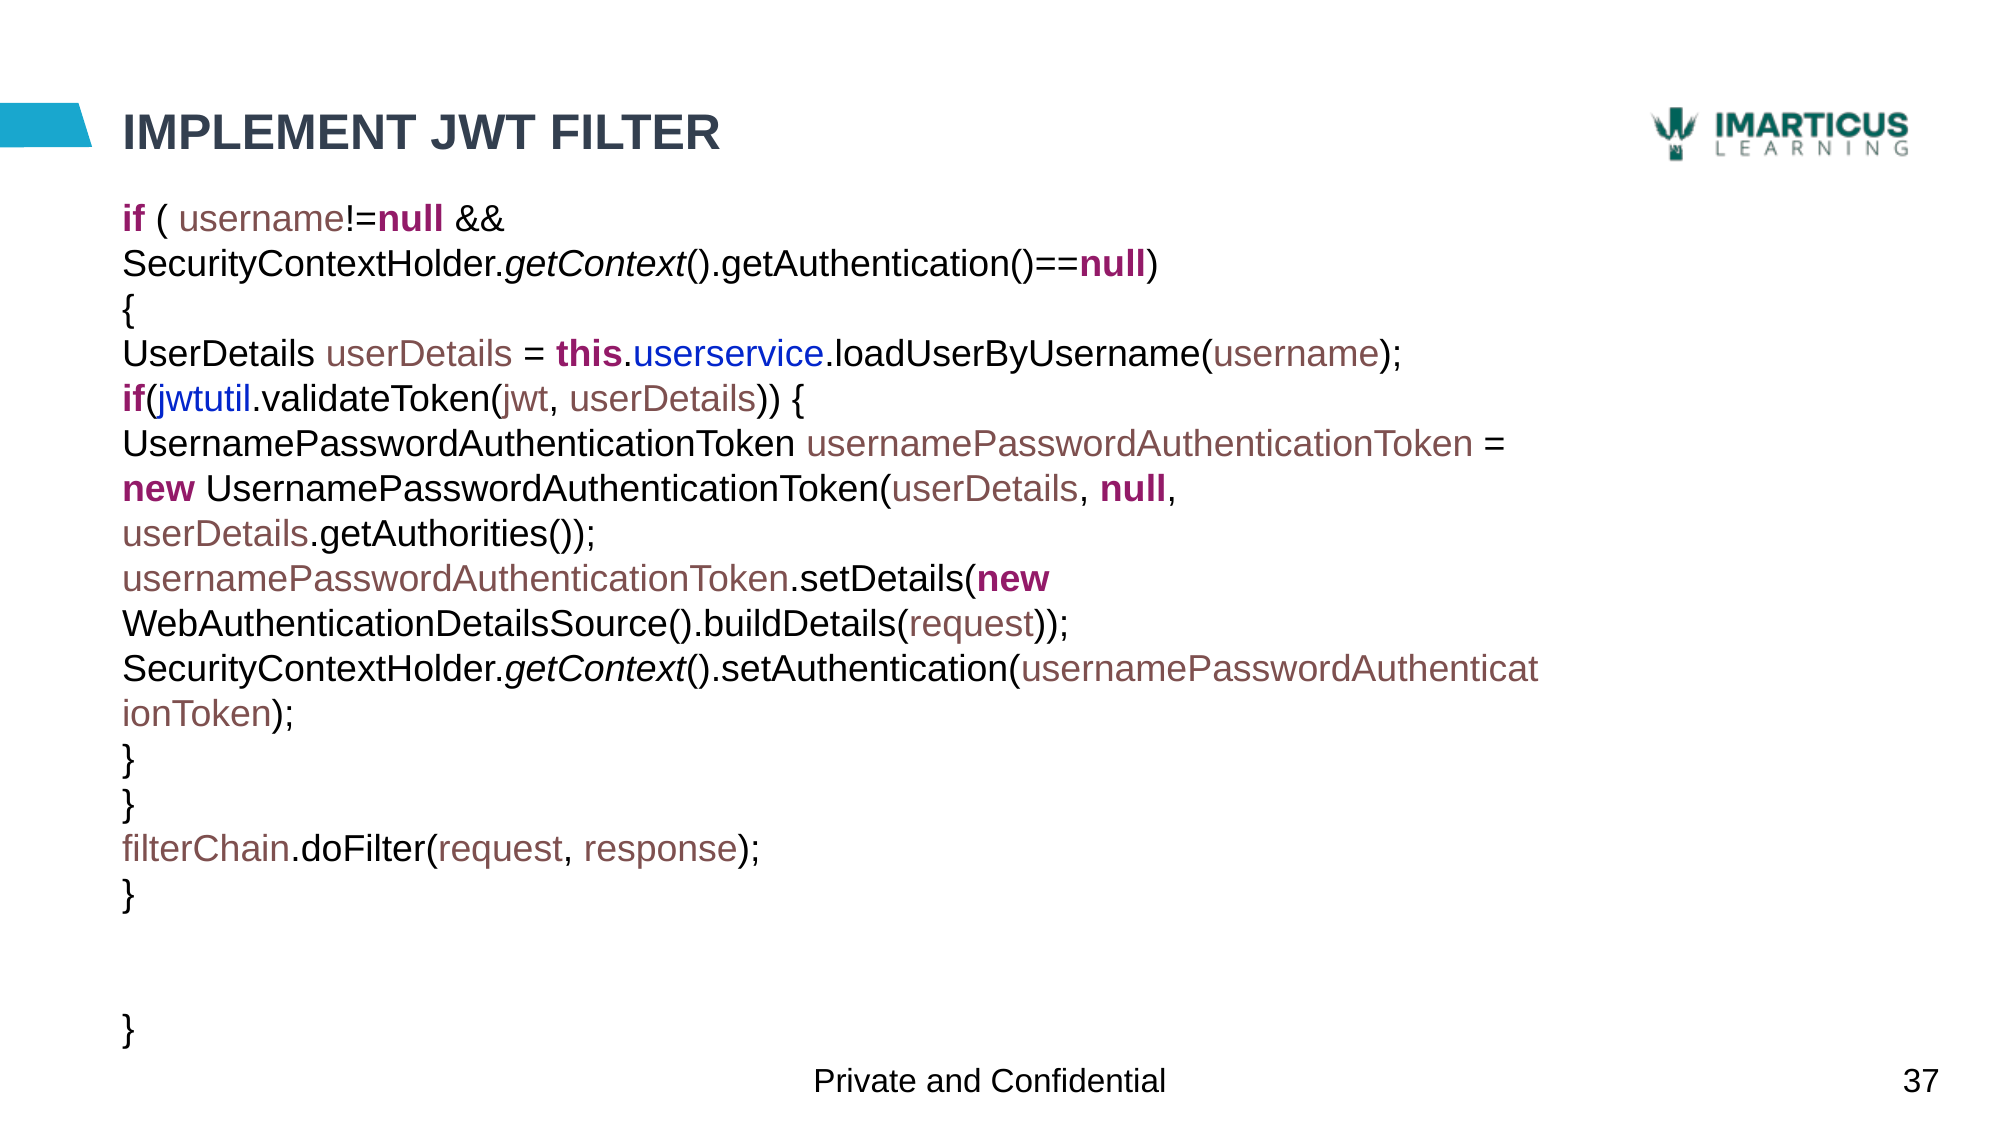

# IMPLEMENT JWT FILTER

if ( username!=null && SecurityContextHolder.getContext().getAuthentication()==null)
{
UserDetails userDetails = this.userservice.loadUserByUsername(username);
if(jwtutil.validateToken(jwt, userDetails)) {
UsernamePasswordAuthenticationToken usernamePasswordAuthenticationToken = new UsernamePasswordAuthenticationToken(userDetails, null, userDetails.getAuthorities());
usernamePasswordAuthenticationToken.setDetails(new WebAuthenticationDetailsSource().buildDetails(request));
SecurityContextHolder.getContext().setAuthentication(usernamePasswordAuthenticationToken);
}
}
filterChain.doFilter(request, response);
}

}